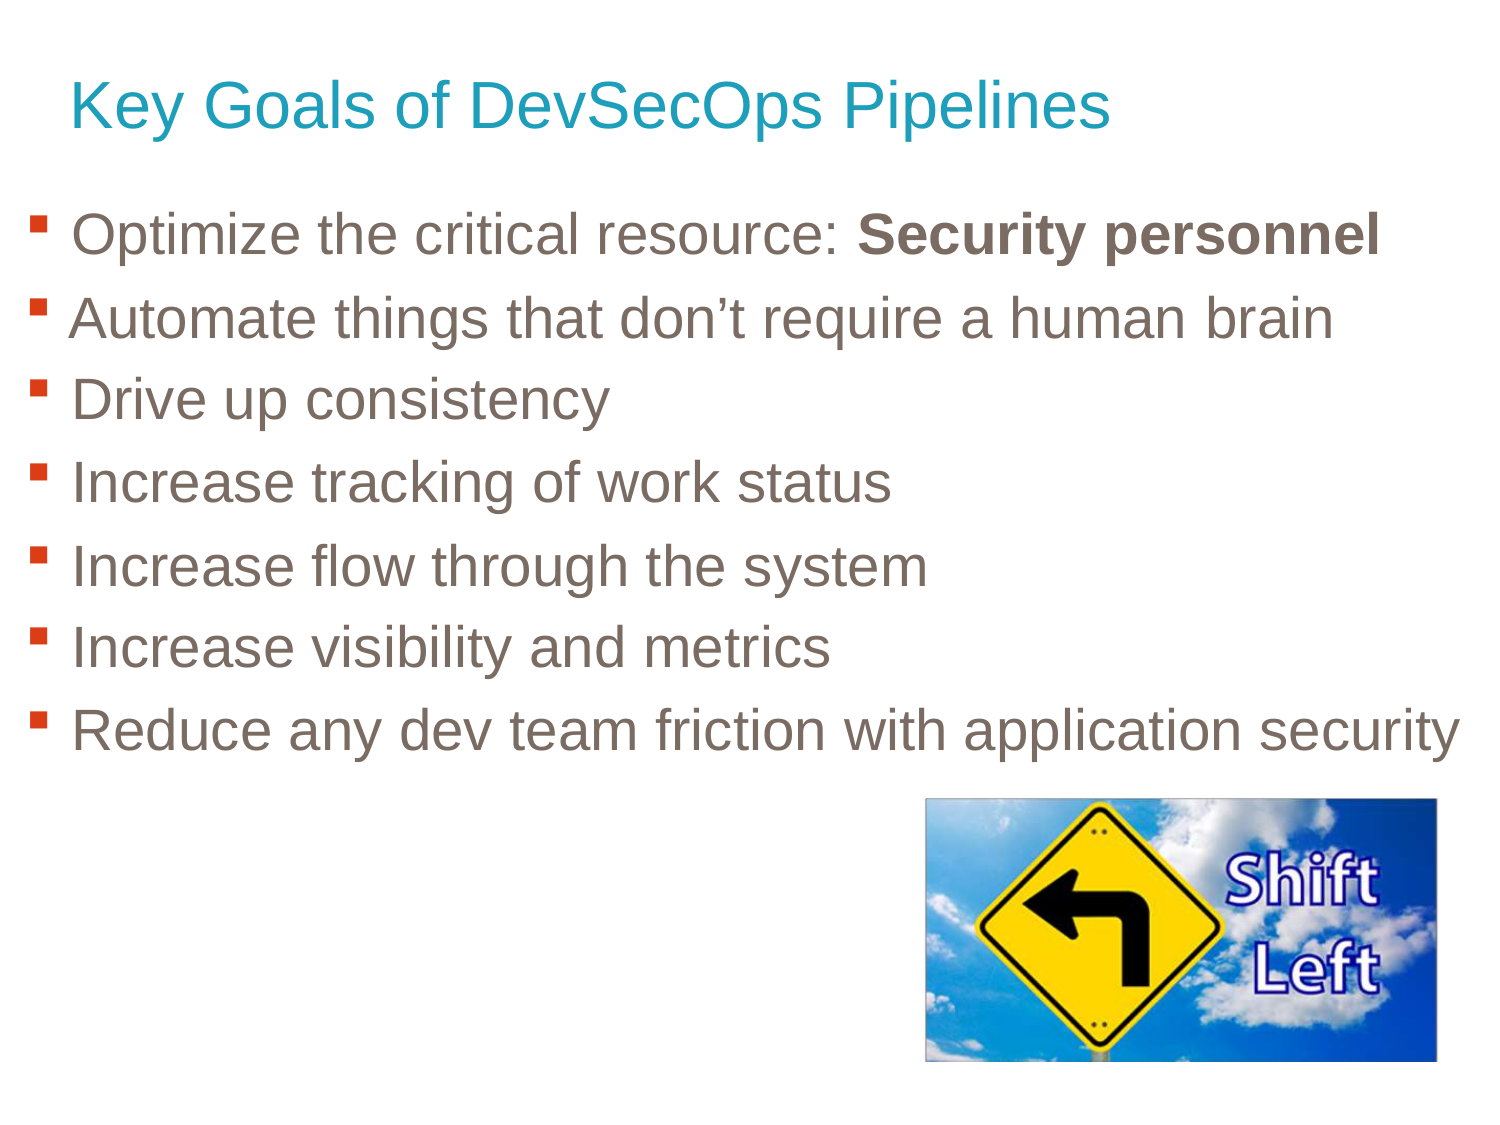

# Key Goals of DevSecOps Pipelines
Optimize the critical resource: Security personnel
Automate things that don’t require a human brain
Drive up consistency
Increase tracking of work status
Increase flow through the system
Increase visibility and metrics
Reduce any dev team friction with application security